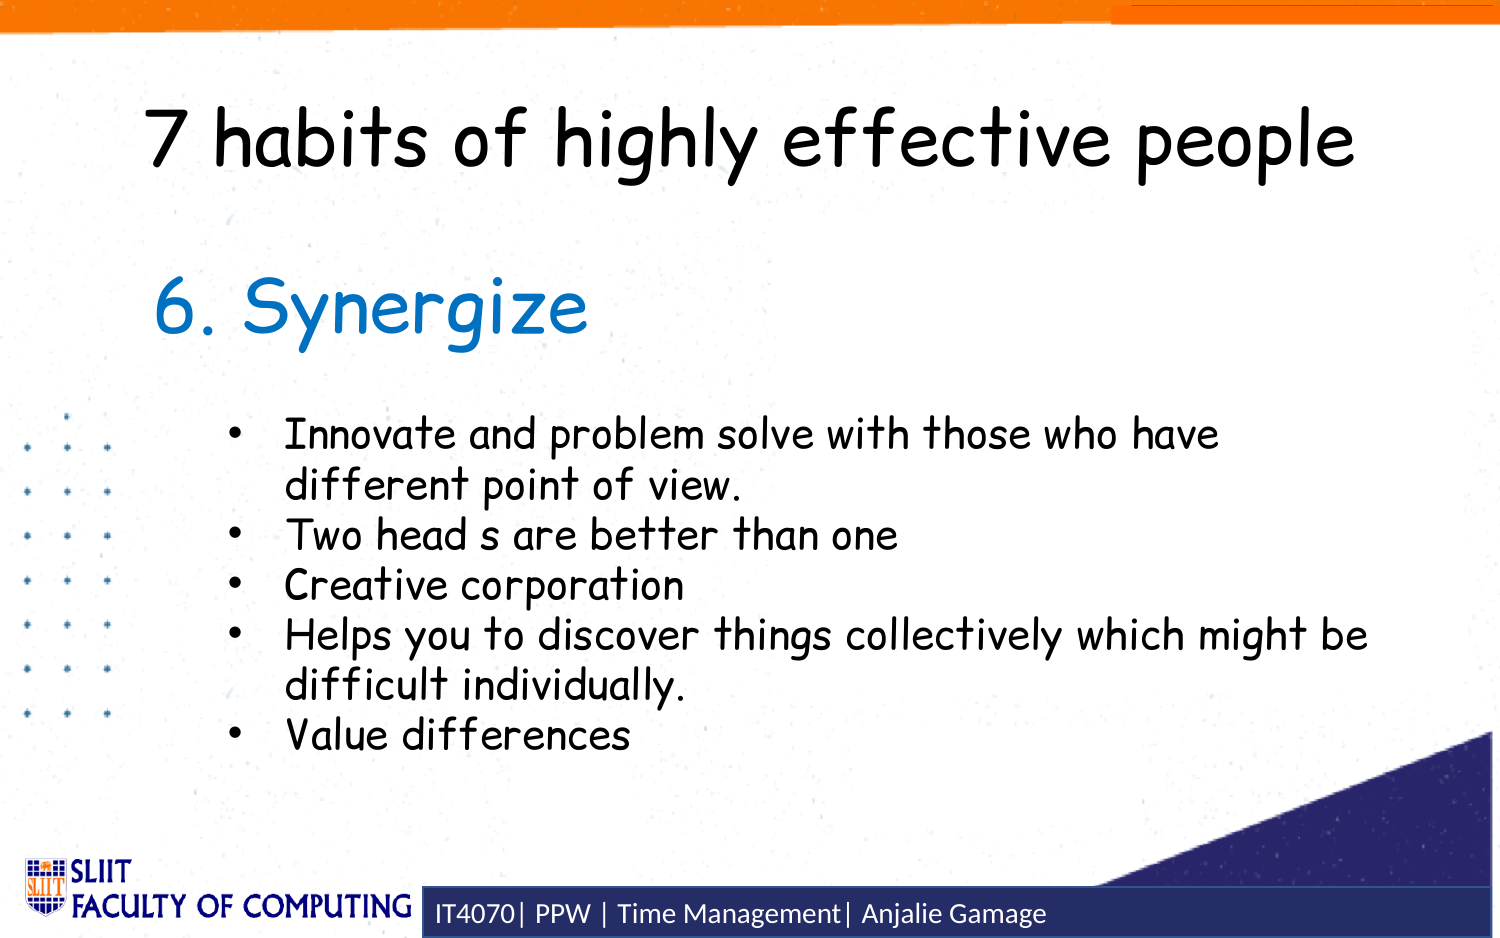

7 habits of highly effective people
6. Synergize

Innovate and problem solve with those who have different point of view.
Two head s are better than one
Creative corporation
Helps you to discover things collectively which might be difficult individually.
Value differences